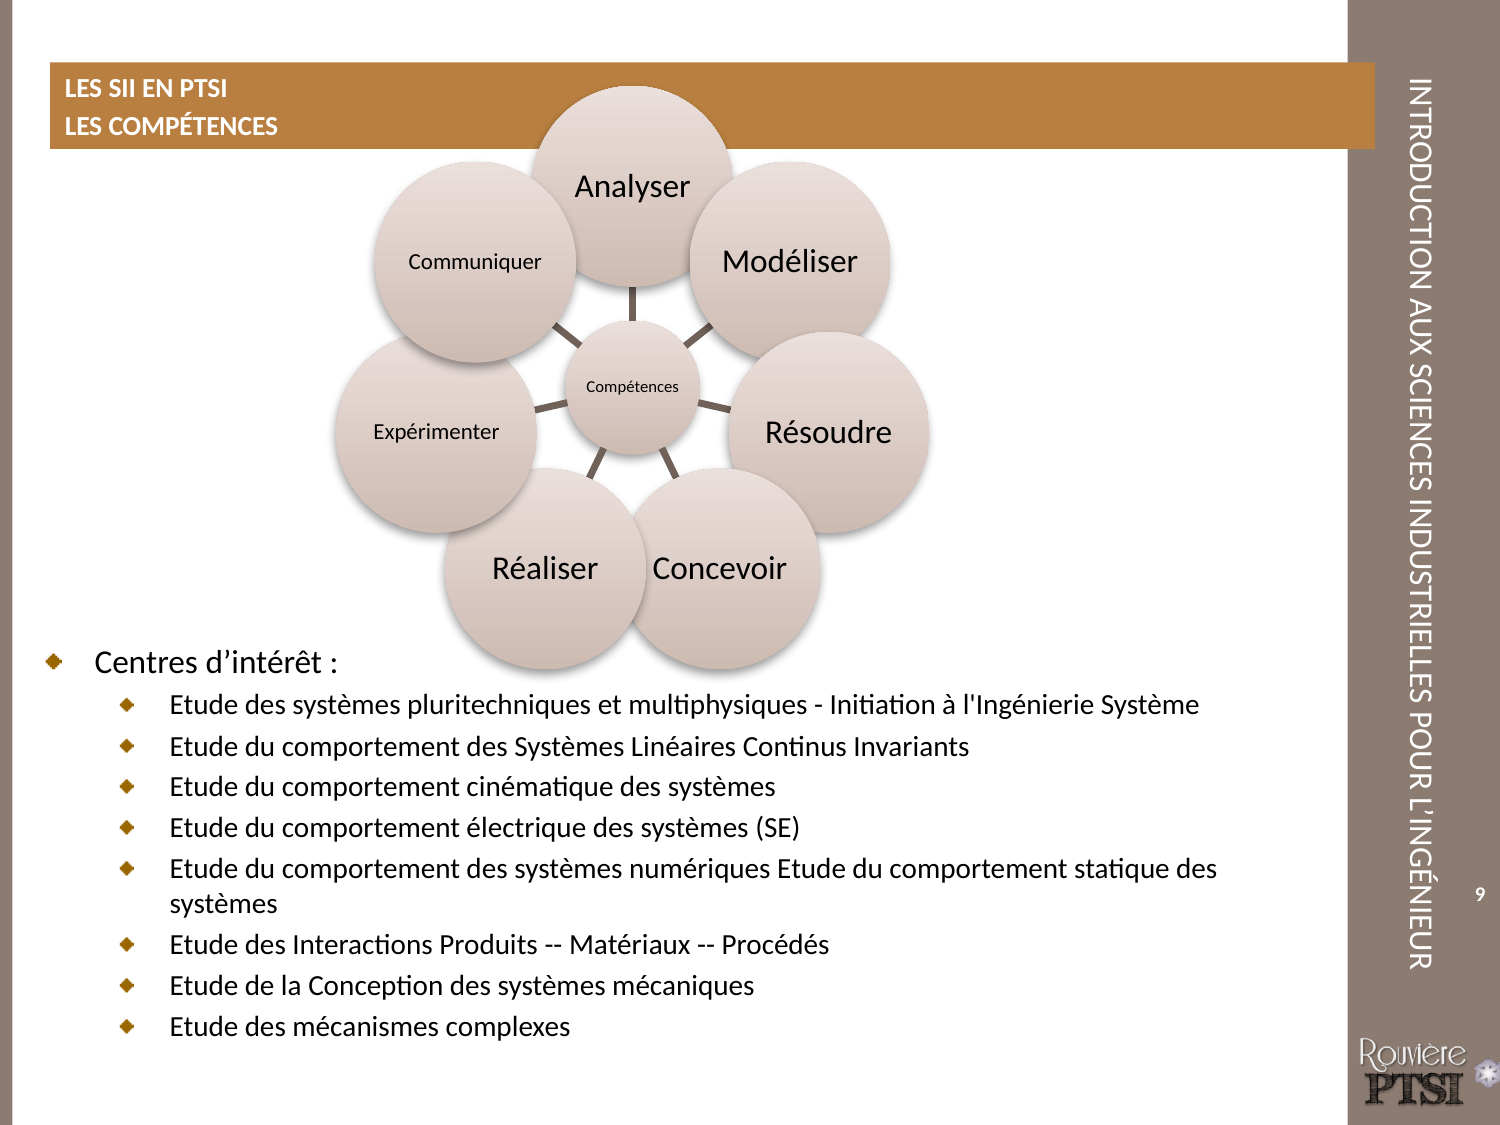

Les SII en PTSI
Les compétences
Compétences

Analyser

Modéliser

Résoudre

Concevoir

Réaliser

Expérimenter

Communiquer
Centres d’intérêt :
Etude des systèmes pluritechniques et multiphysiques - Initiation à l'Ingénierie Système
Etude du comportement des Systèmes Linéaires Continus Invariants
Etude du comportement cinématique des systèmes
Etude du comportement électrique des systèmes (SE)
Etude du comportement des systèmes numériques Etude du comportement statique des systèmes
Etude des Interactions Produits -- Matériaux -- Procédés
Etude de la Conception des systèmes mécaniques
Etude des mécanismes complexes
9